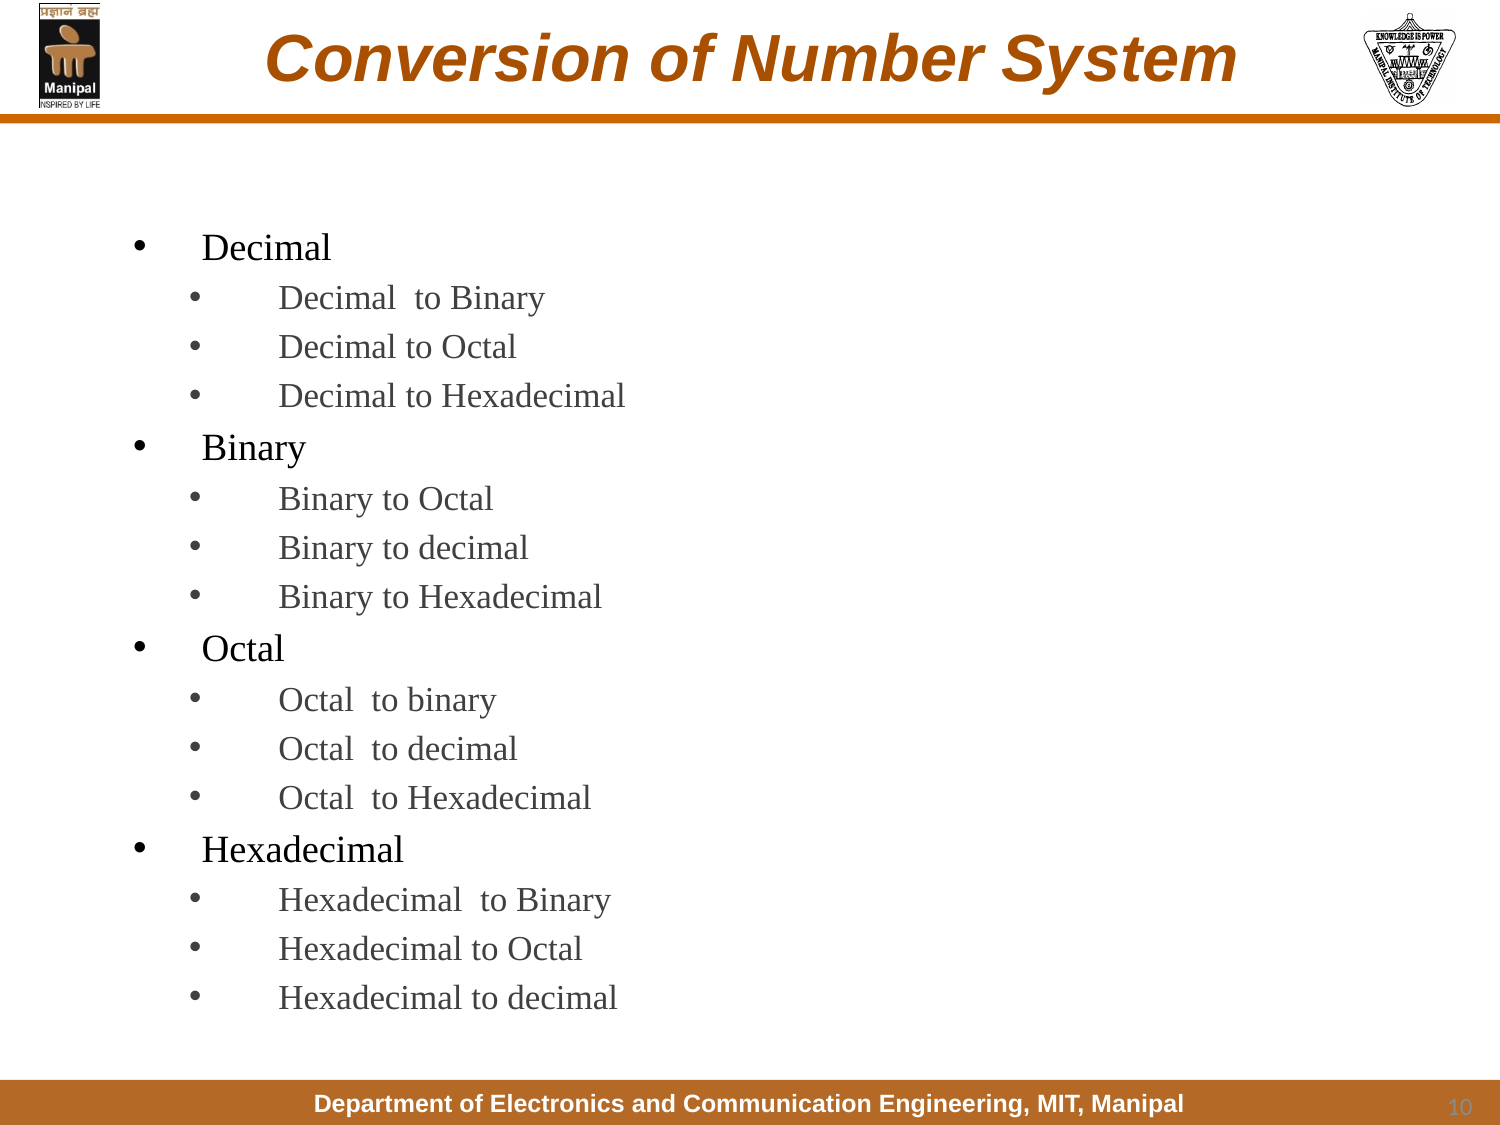

# Conversion of Number System

Decimal
Decimal  to Binary
Decimal to Octal
Decimal to Hexadecimal
Binary
Binary to Octal
Binary to decimal
Binary to Hexadecimal
Octal
Octal  to binary
Octal  to decimal
Octal  to Hexadecimal
Hexadecimal
Hexadecimal  to Binary
Hexadecimal to Octal
Hexadecimal to decimal

10